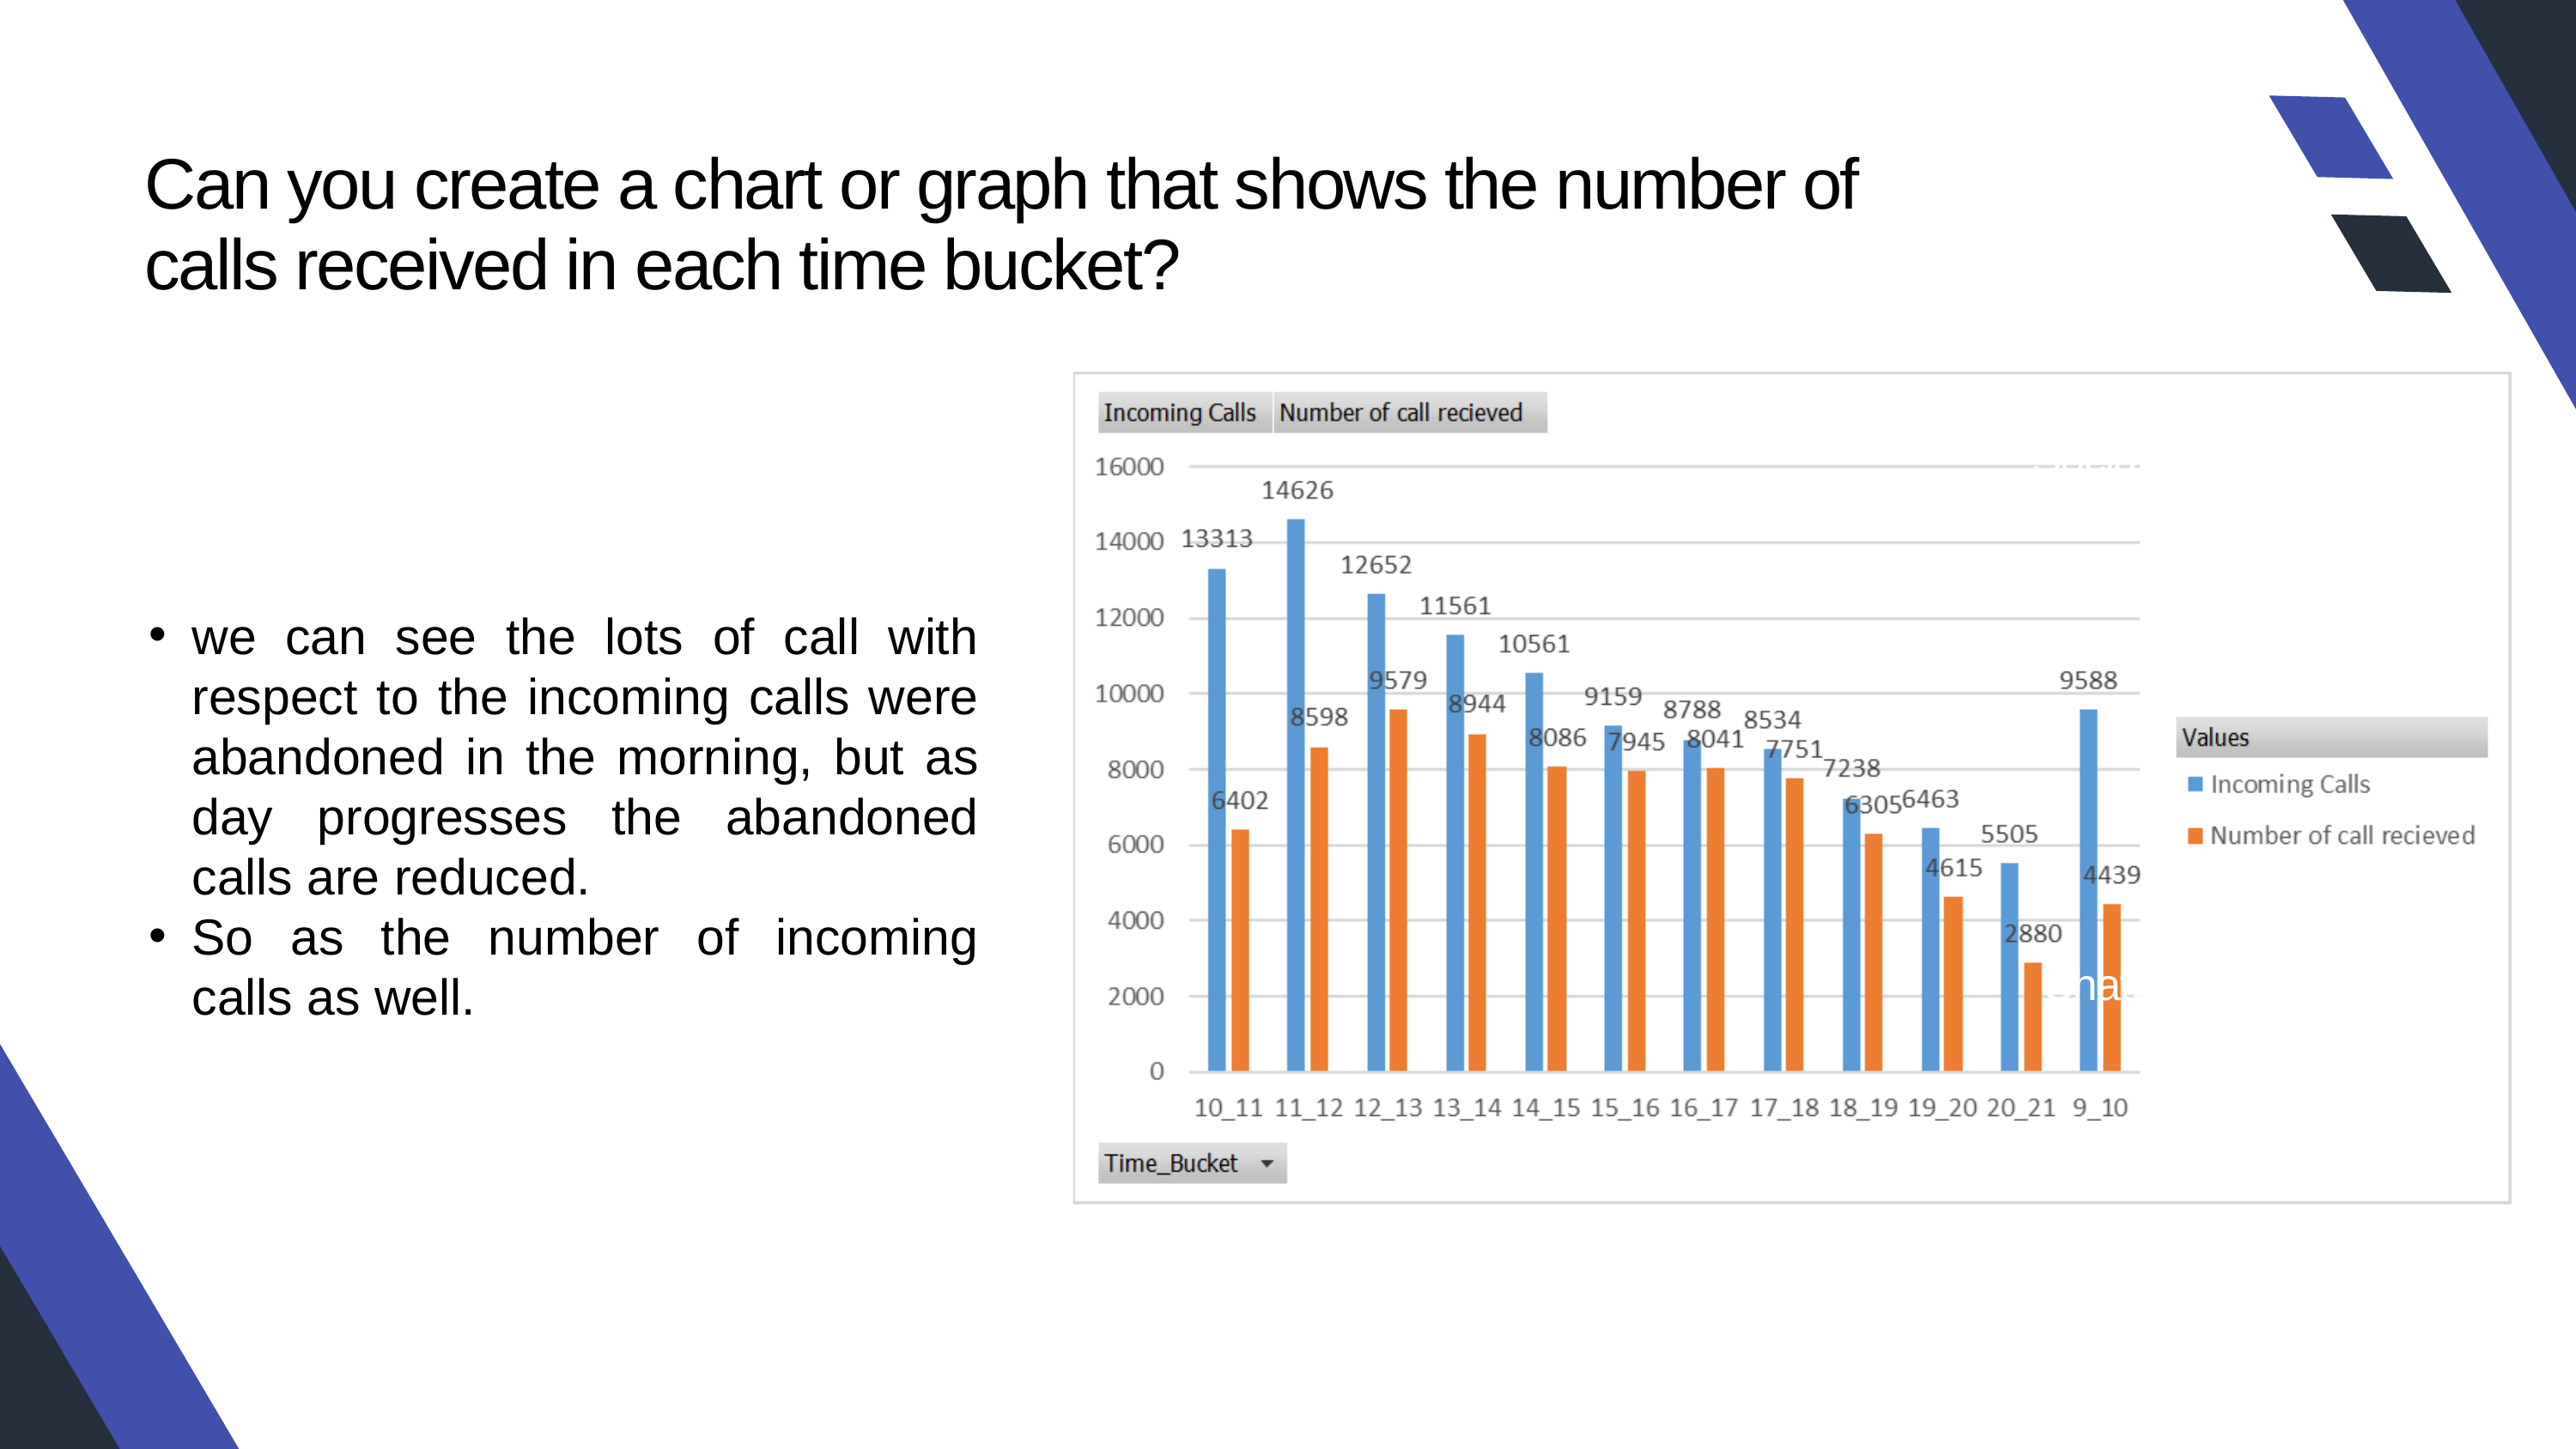

Can you create a chart or graph that shows the number of calls received in each time bucket?

Telephone calls

Social media
we can see the lots of call with respect to the incoming calls were abandoned in the morning, but as day progresses the abandoned calls are reduced.
So as the number of incoming calls as well.

Chatbots
Mobile apps